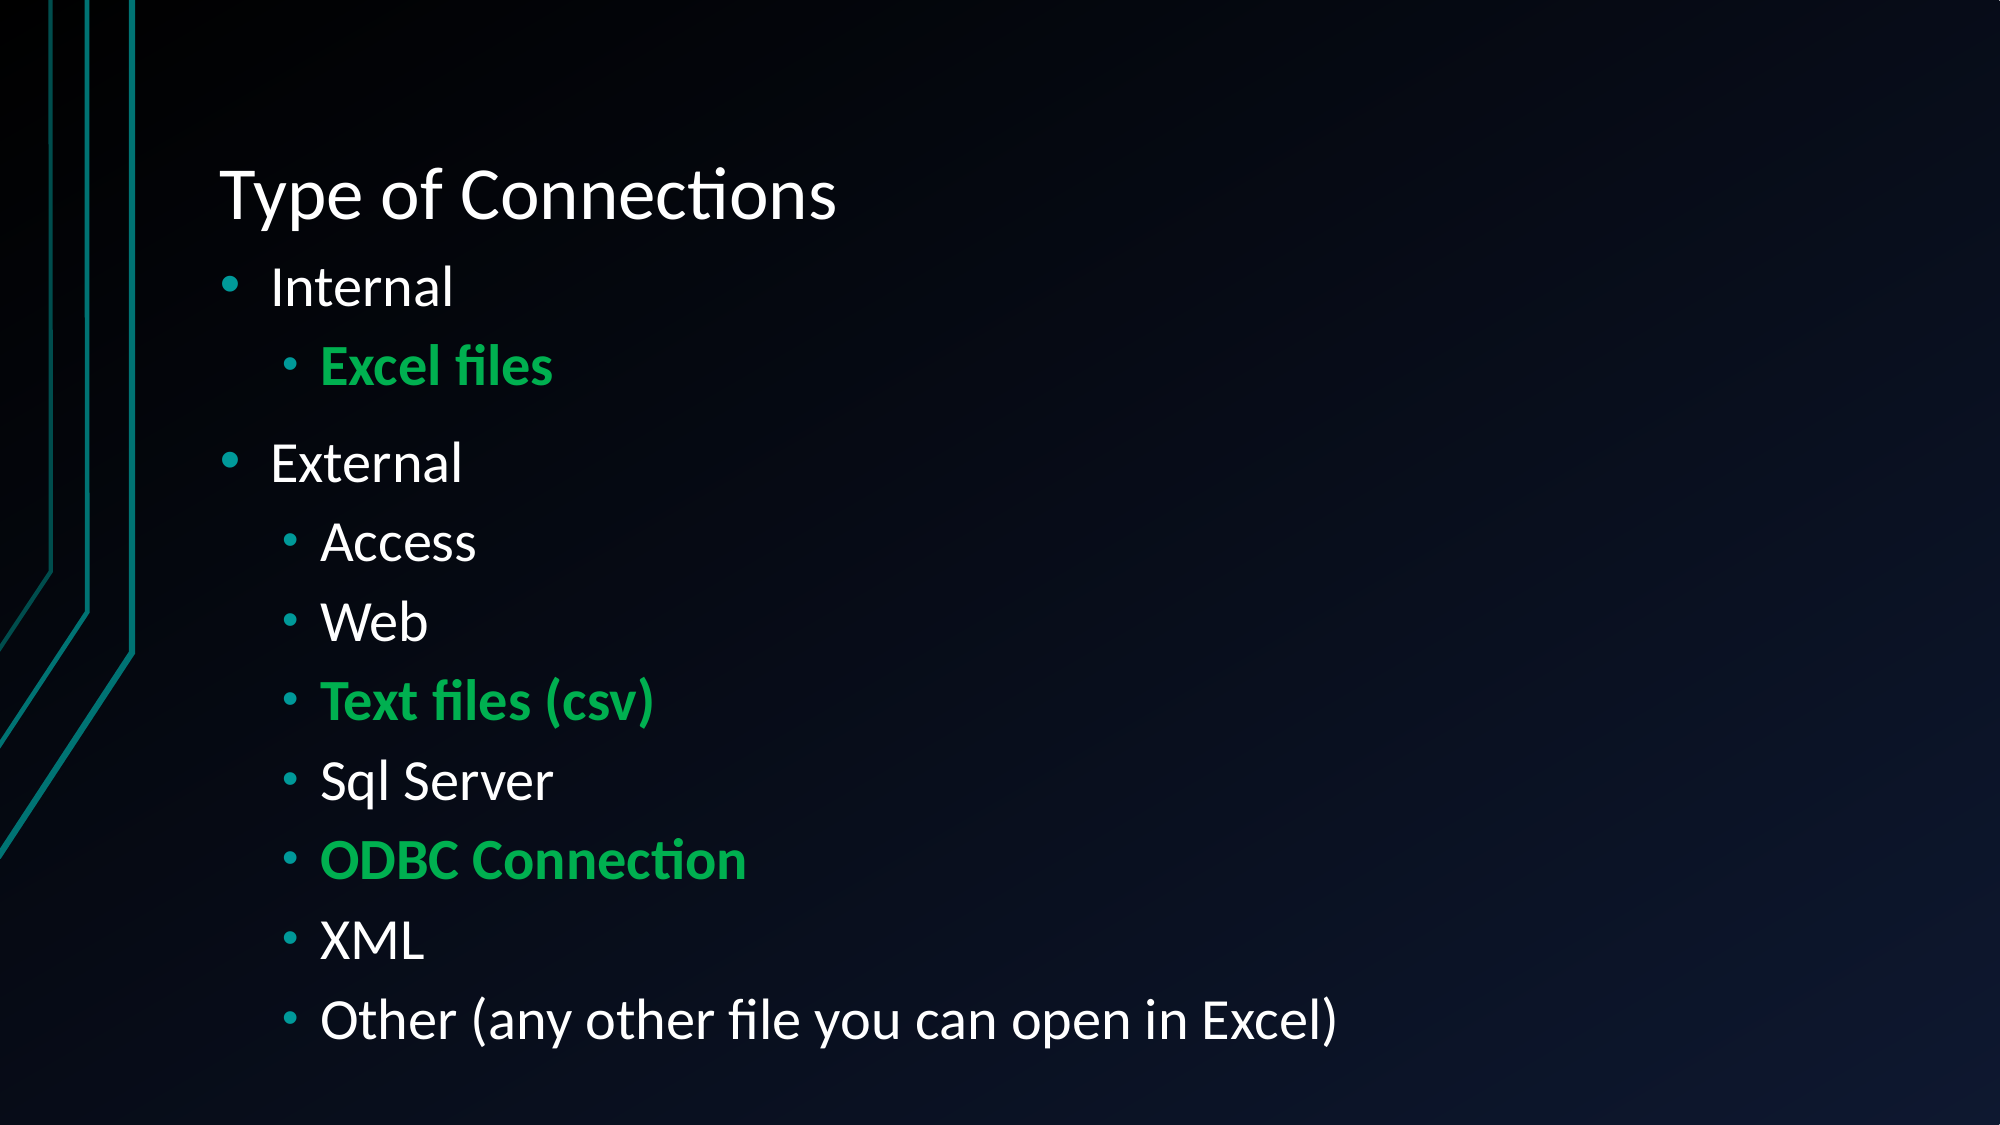

# Type of Connections
Internal
Excel files
External
Access
Web
Text files (csv)
Sql Server
ODBC Connection
XML
Other (any other file you can open in Excel)